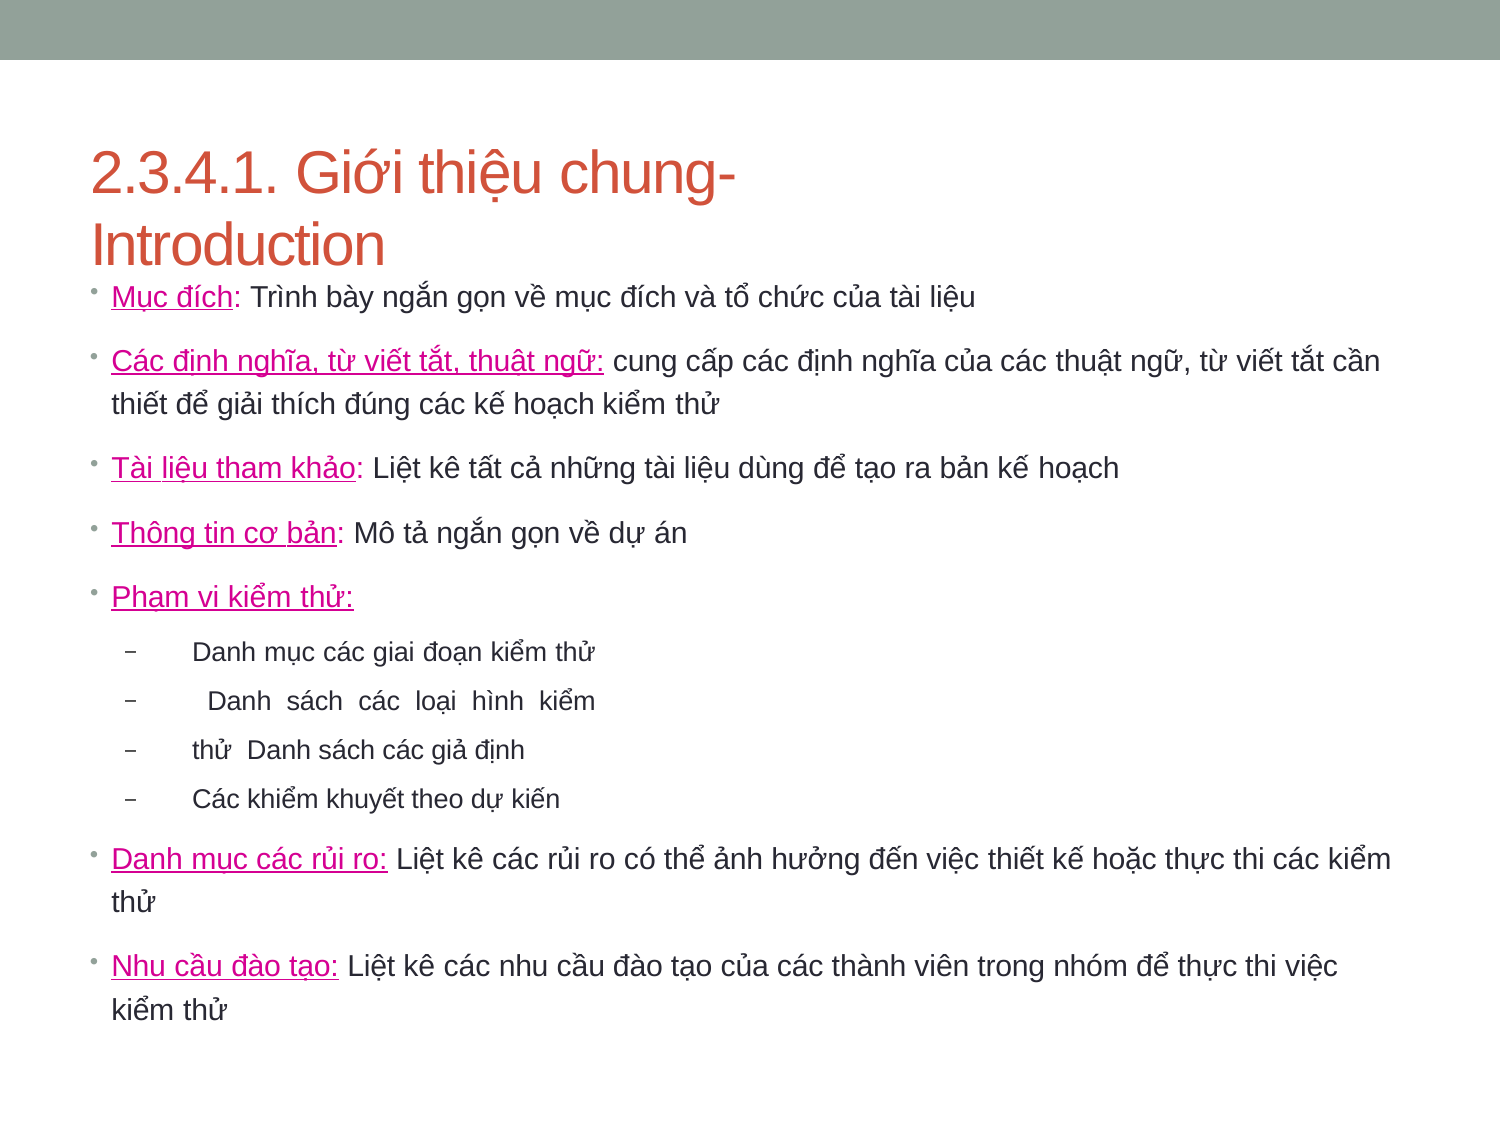

# 2.3.4.1. Giới thiệu chung- Introduction
Mục đích: Trình bày ngắn gọn về mục đích và tổ chức của tài liệu
Các định nghĩa, từ viết tắt, thuật ngữ: cung cấp các định nghĩa của các thuật ngữ, từ viết tắt cần  thiết để giải thích đúng các kế hoạch kiểm thử
Tài liệu tham khảo: Liệt kê tất cả những tài liệu dùng để tạo ra bản kế hoạch
Thông tin cơ bản: Mô tả ngắn gọn về dự án
Phạm vi kiểm thử:
Danh mục các giai đoạn kiểm thử  Danh sách các loại hình kiểm thử  Danh sách các giả định
Các khiểm khuyết theo dự kiến
–
–
–
–
Danh mục các rủi ro: Liệt kê các rủi ro có thể ảnh hưởng đến việc thiết kế hoặc thực thi các kiểm  thử
Nhu cầu đào tạo: Liệt kê các nhu cầu đào tạo của các thành viên trong nhóm để thực thi việc  kiểm thử